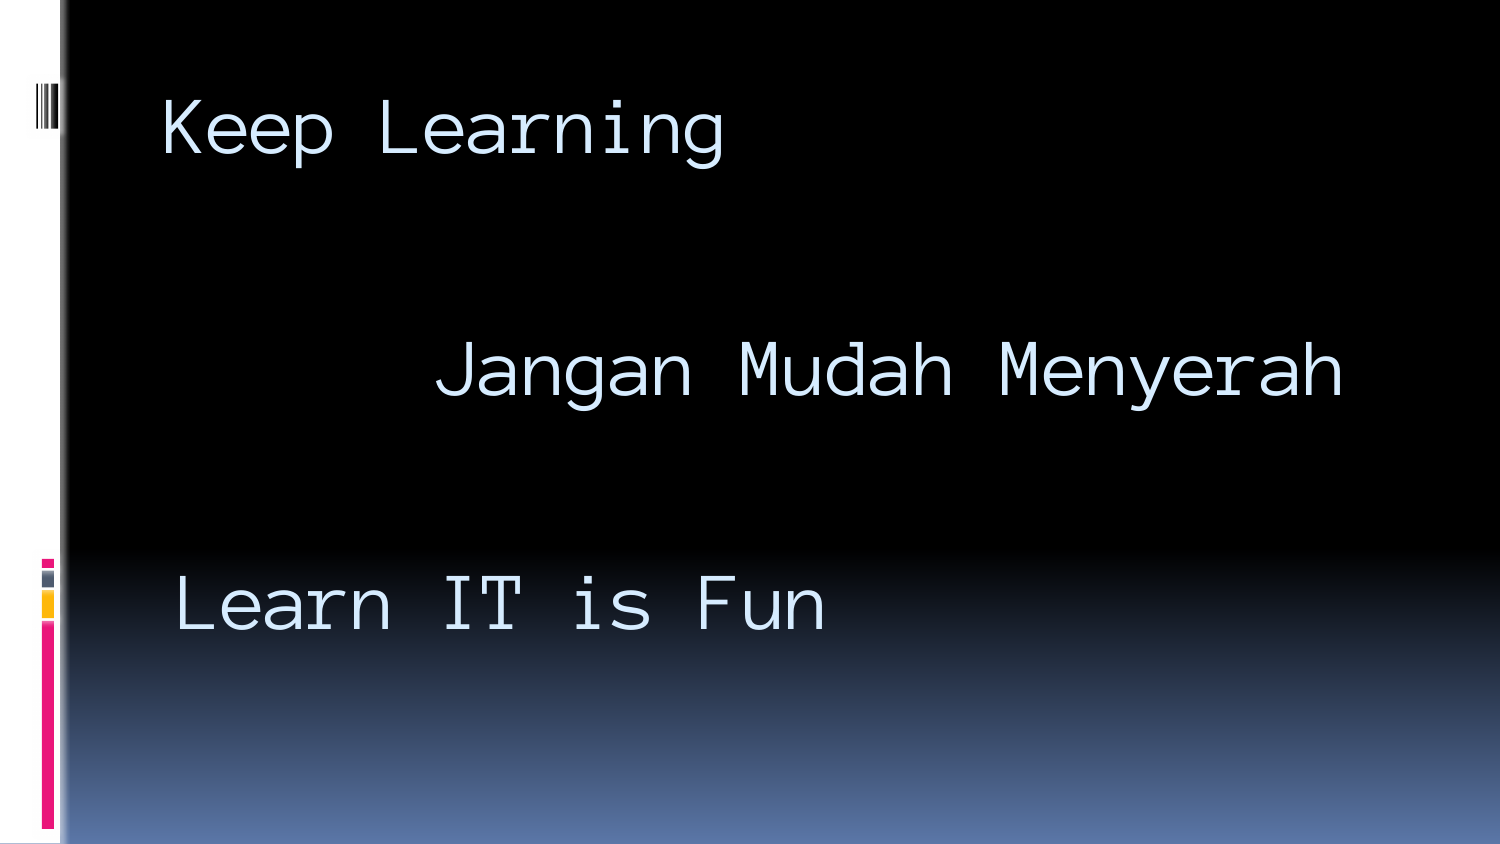

# Keep Learning
Jangan Mudah Menyerah
Learn IT is Fun